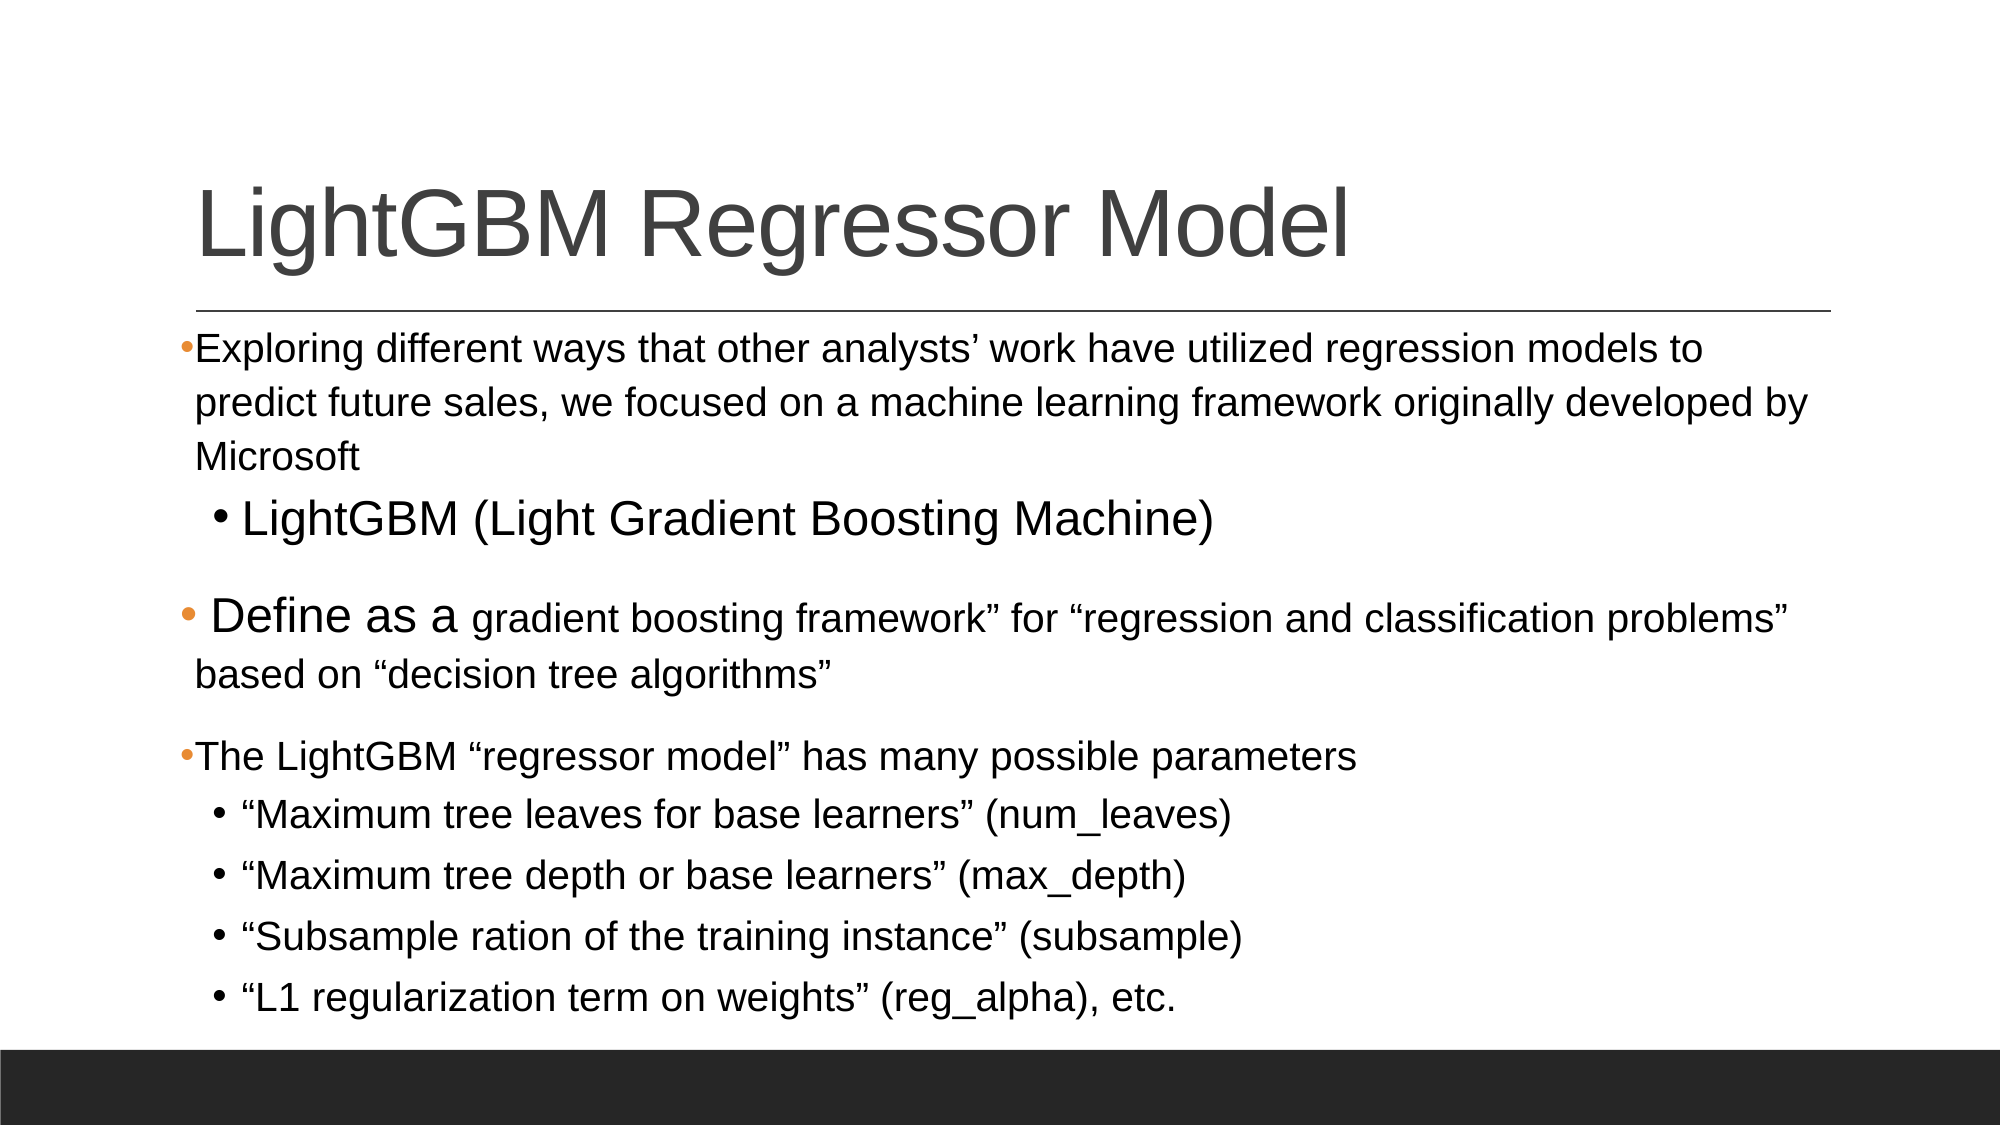

# LightGBM Regressor Model
Exploring different ways that other analysts’ work have utilized regression models to predict future sales, we focused on a machine learning framework originally developed by Microsoft
LightGBM (Light Gradient Boosting Machine)
 Define as a gradient boosting framework” for “regression and classification problems” based on “decision tree algorithms”
The LightGBM “regressor model” has many possible parameters
“Maximum tree leaves for base learners” (num_leaves)
“Maximum tree depth or base learners” (max_depth)
“Subsample ration of the training instance” (subsample)
“L1 regularization term on weights” (reg_alpha), etc.